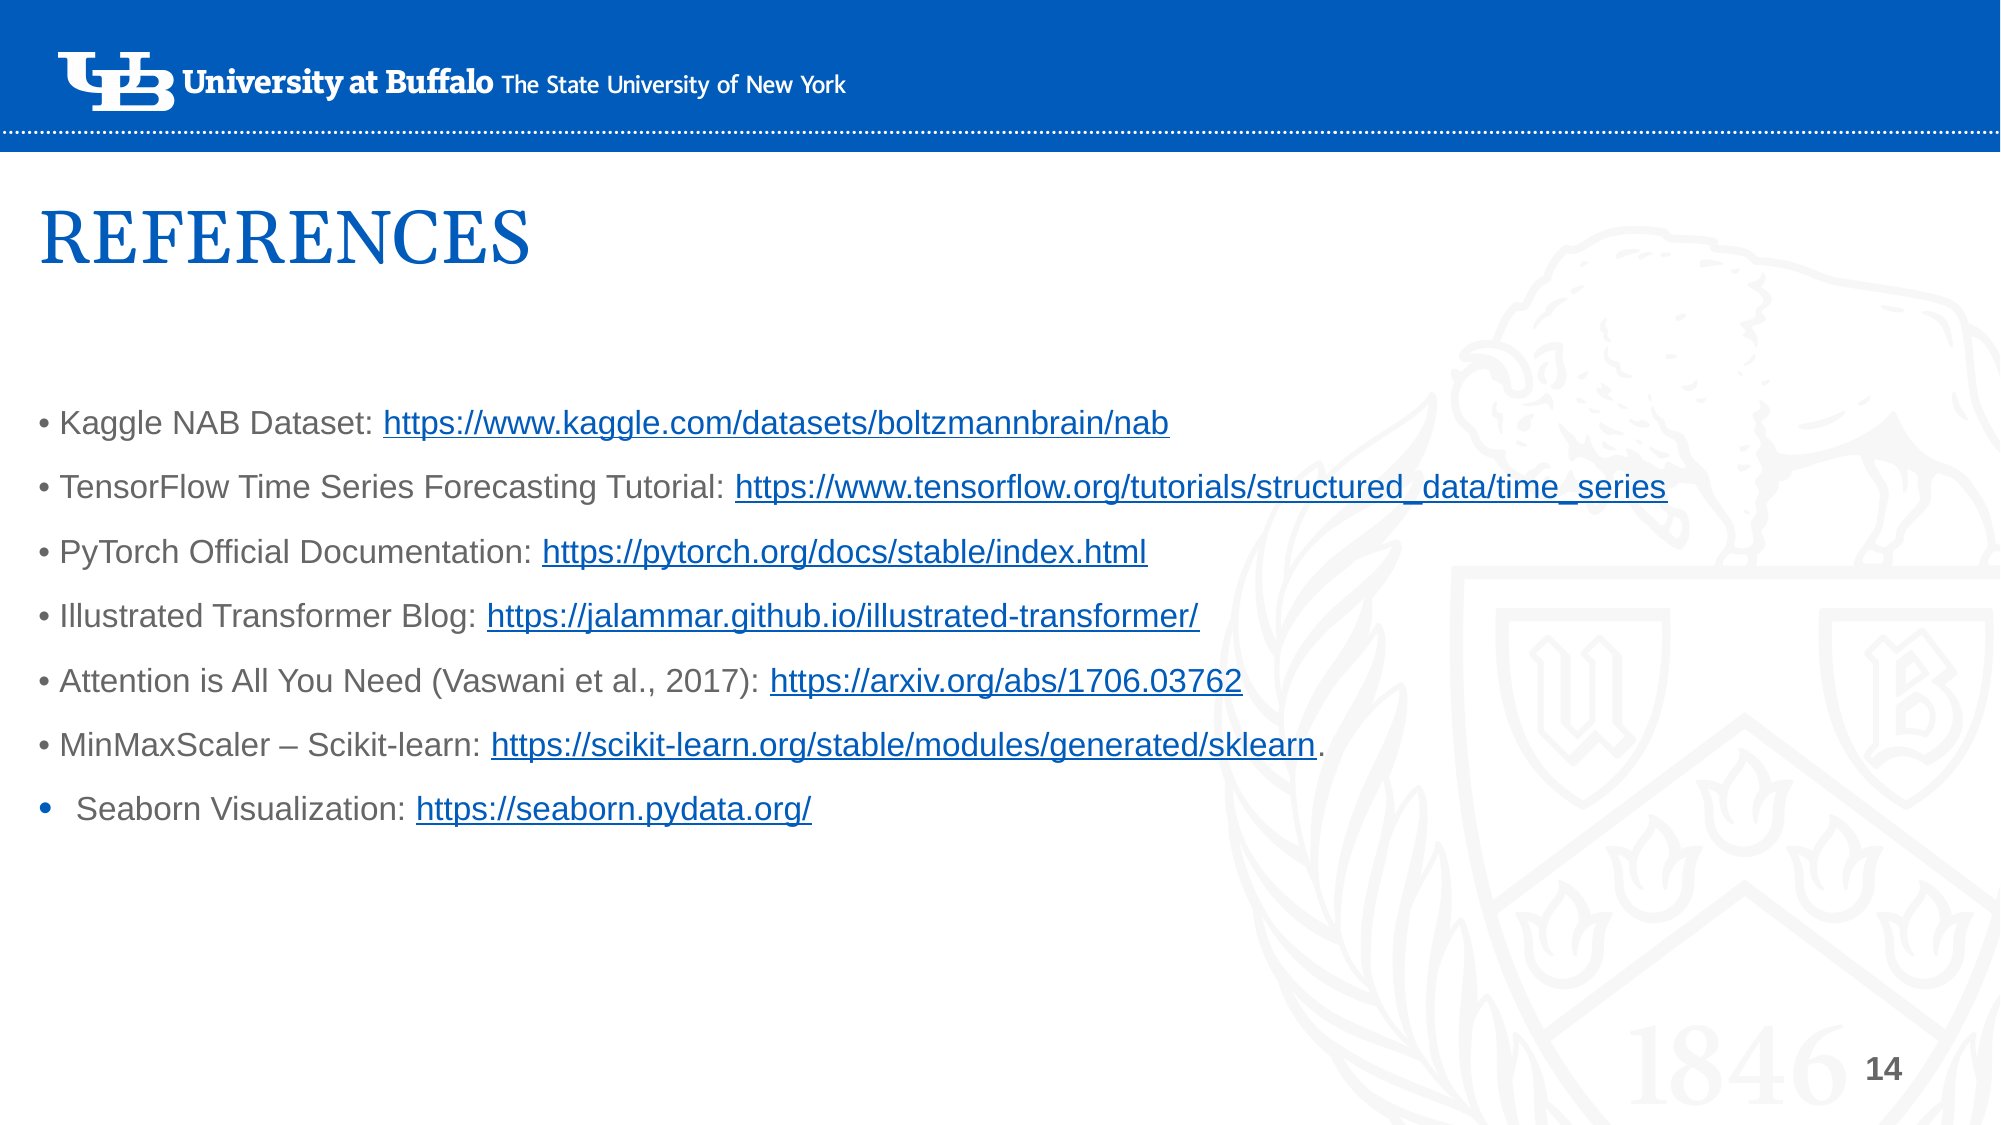

# REFERENCES
• Kaggle NAB Dataset: https://www.kaggle.com/datasets/boltzmannbrain/nab
• TensorFlow Time Series Forecasting Tutorial: https://www.tensorflow.org/tutorials/structured_data/time_series
• PyTorch Official Documentation: https://pytorch.org/docs/stable/index.html
• Illustrated Transformer Blog: https://jalammar.github.io/illustrated-transformer/
• Attention is All You Need (Vaswani et al., 2017): https://arxiv.org/abs/1706.03762
• MinMaxScaler – Scikit-learn: https://scikit-learn.org/stable/modules/generated/sklearn.
Seaborn Visualization: https://seaborn.pydata.org/

14